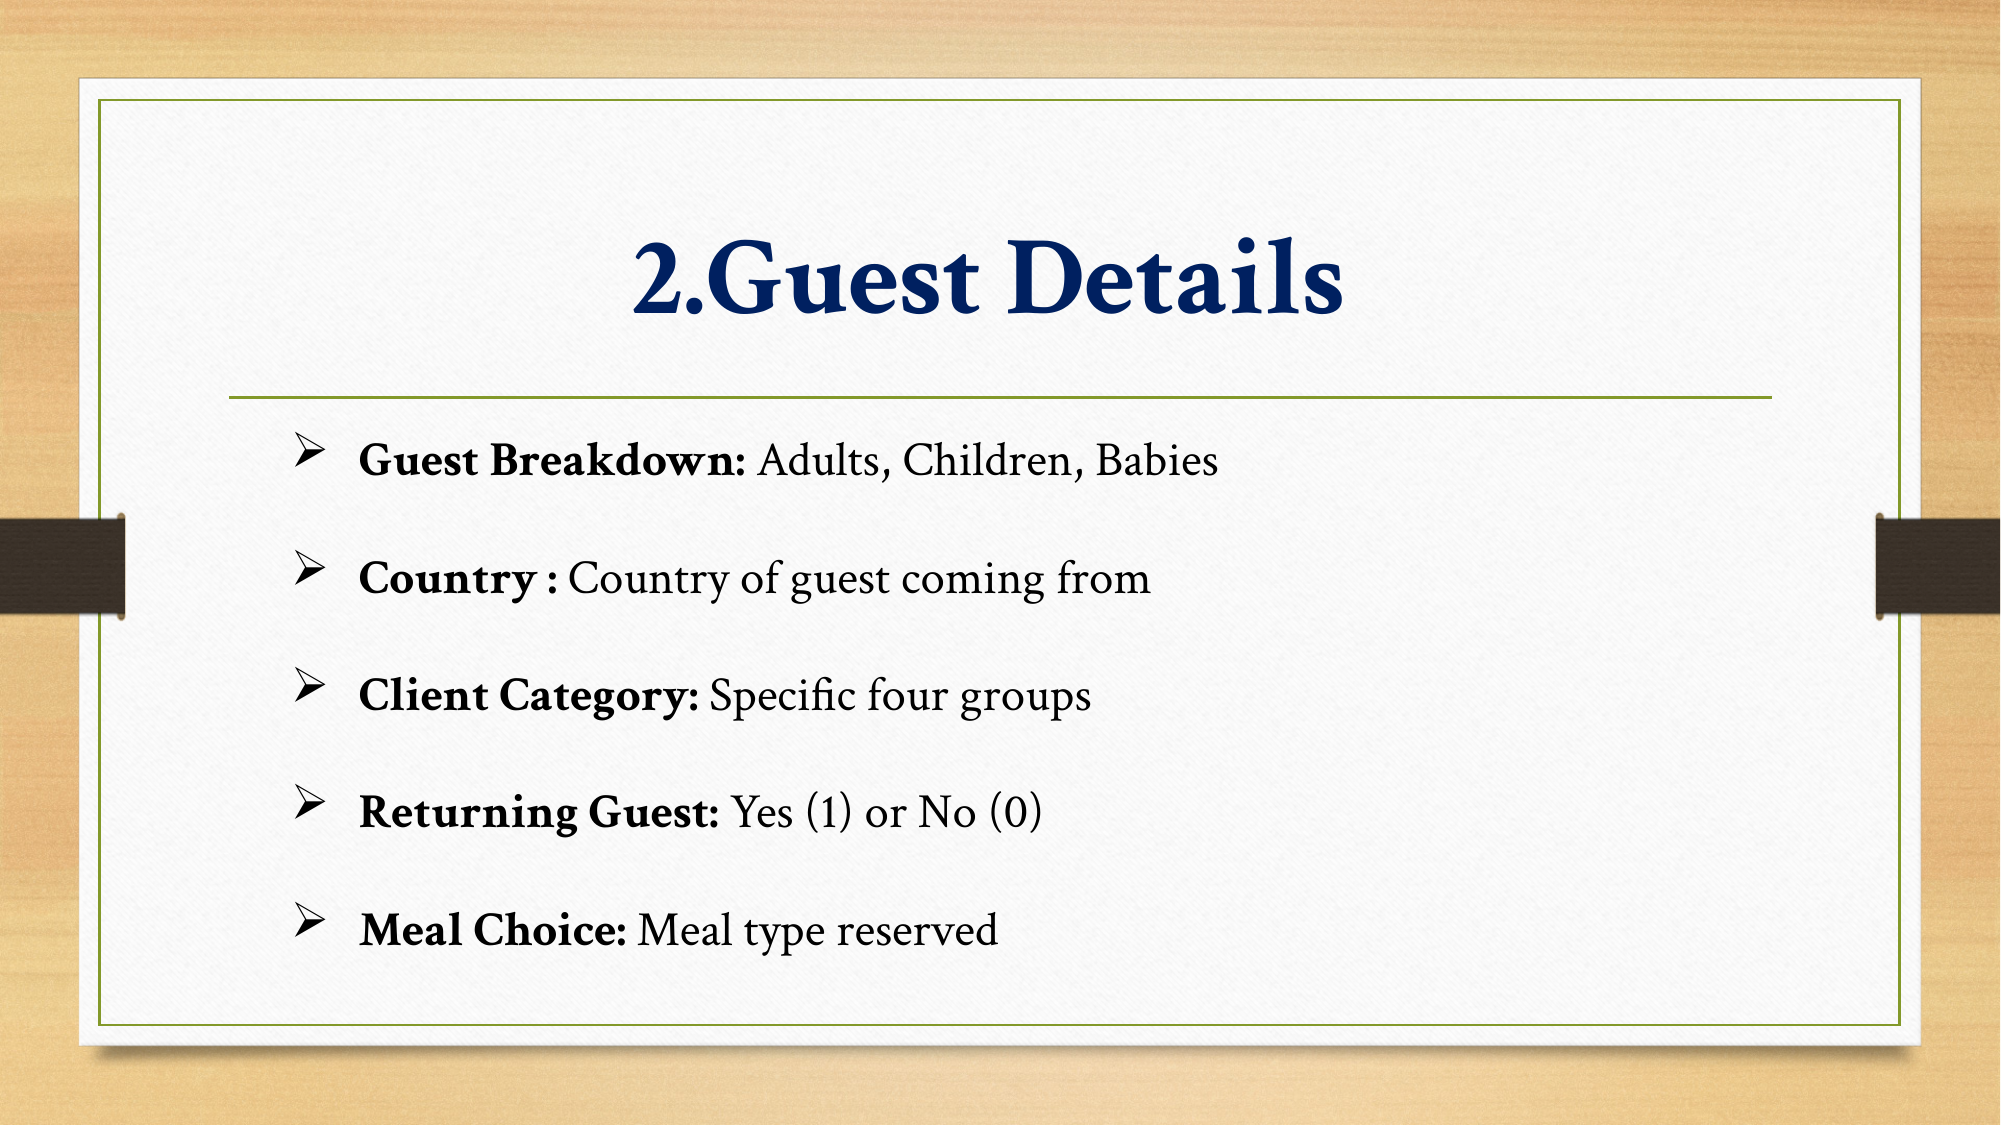

# 2.Guest Details
Guest Breakdown: Adults, Children, Babies

Country : Country of guest coming from

Client Category: Specific four groups

Returning Guest: Yes (1) or No (0)

Meal Choice: Meal type reserved